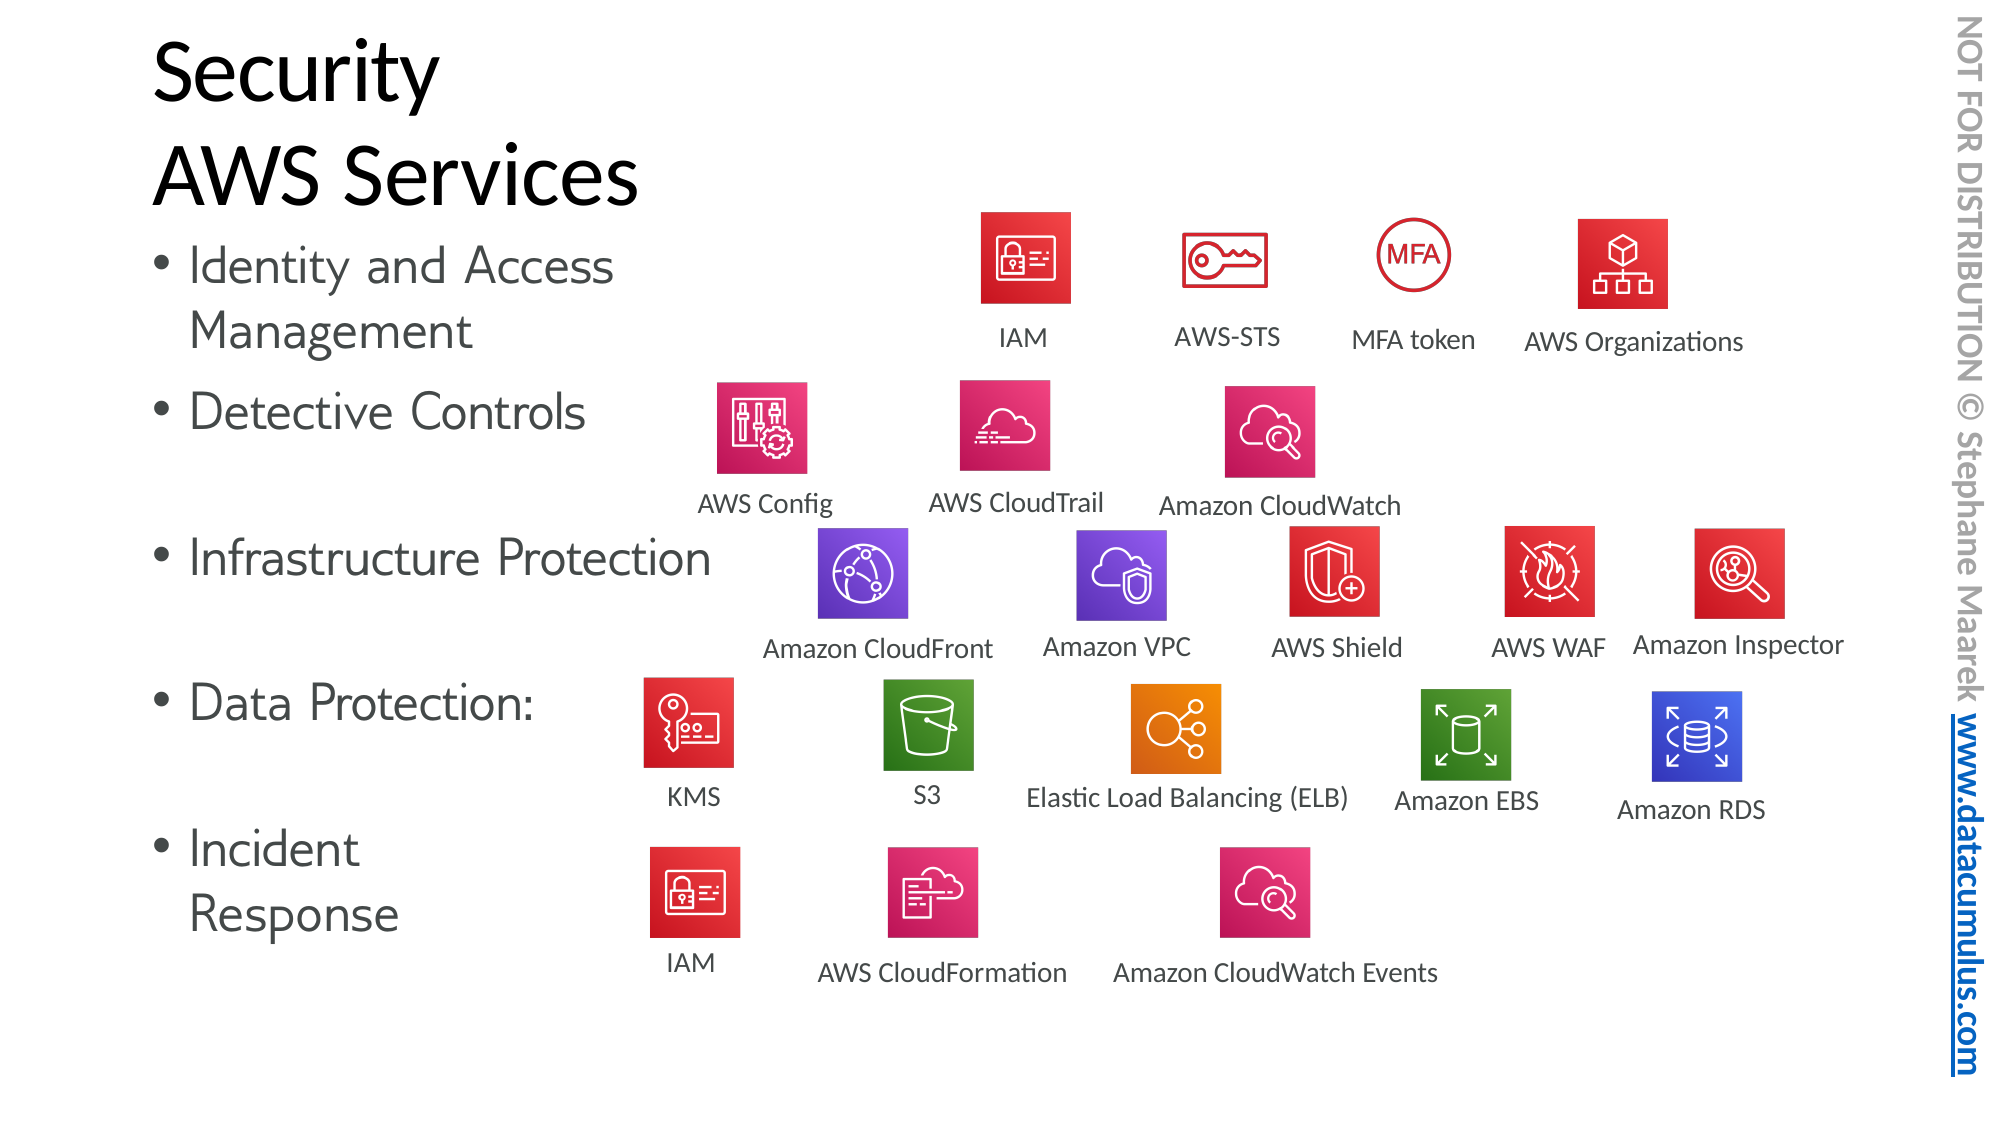

# Security
AWS Services
NOT FOR DISTRIBUTION © Stephane Maarek www.datacumulus.com

Identity and Access Management
AWS-STS
IAM
MFA token
AWS Organizations
Detective Controls

AWS CloudTrail
AWS Config
Infrastructure Protection
Amazon CloudWatch

Amazon Inspector
Amazon VPC
AWS Shield
AWS WAF
Amazon CloudFront
Data Protection:

S3
KMS
Elastic Load Balancing (ELB)
Amazon EBS
Amazon RDS
Incident Response

IAM
AWS CloudFormation
Amazon CloudWatch Events
© Stephane Maarek